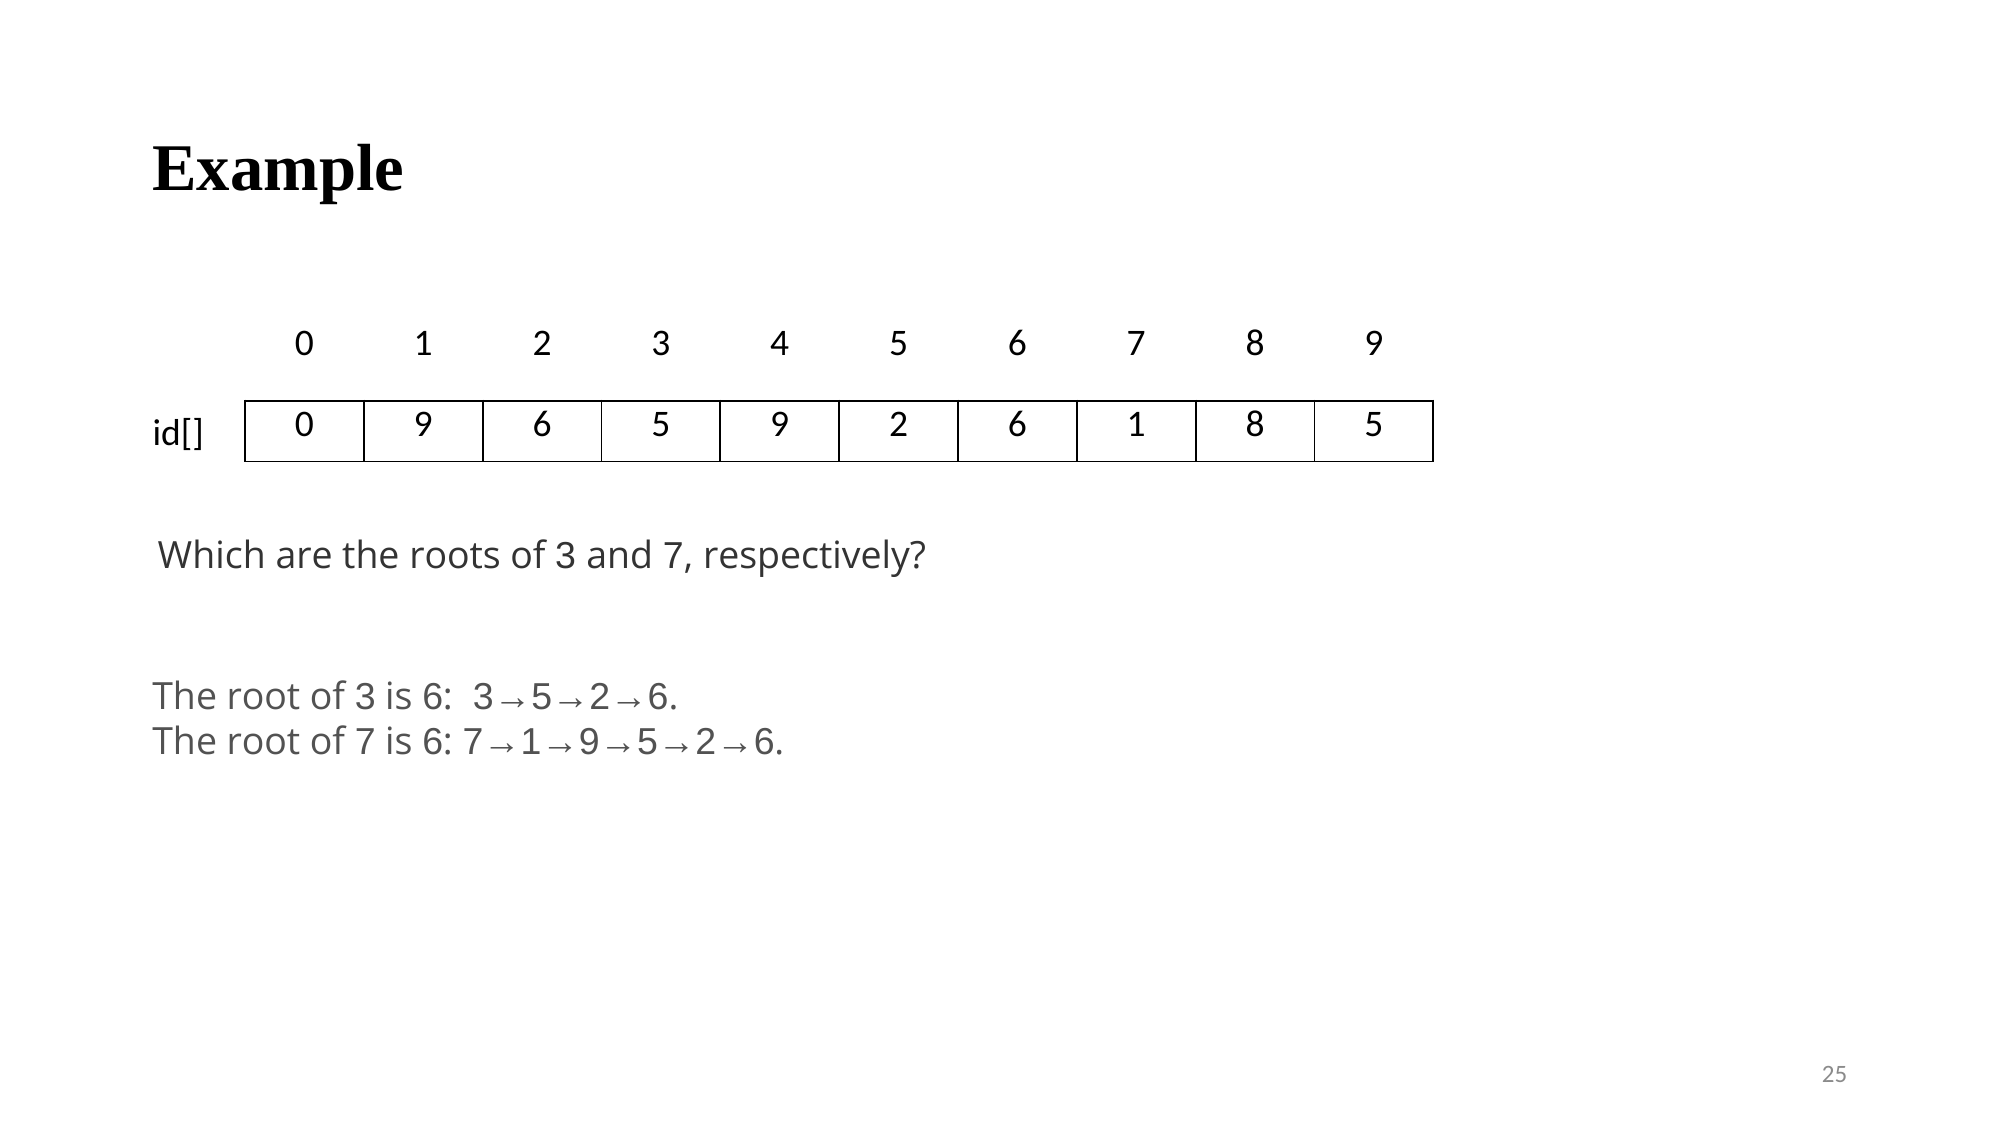

# Example
| 0 | 1 | 2 | 3 | 4 | 5 | 6 | 7 | 8 | 9 |
| --- | --- | --- | --- | --- | --- | --- | --- | --- | --- |
id[]
| 0 | 9 | 6 | 5 | 9 | 2 | 6 | 1 | 8 | 5 |
| --- | --- | --- | --- | --- | --- | --- | --- | --- | --- |
Which are the roots of 3 and 7, respectively?
The root of 3 is 6:  3→5→2→6.
The root of 7 is 6: 7→1→9→5→2→6.
25